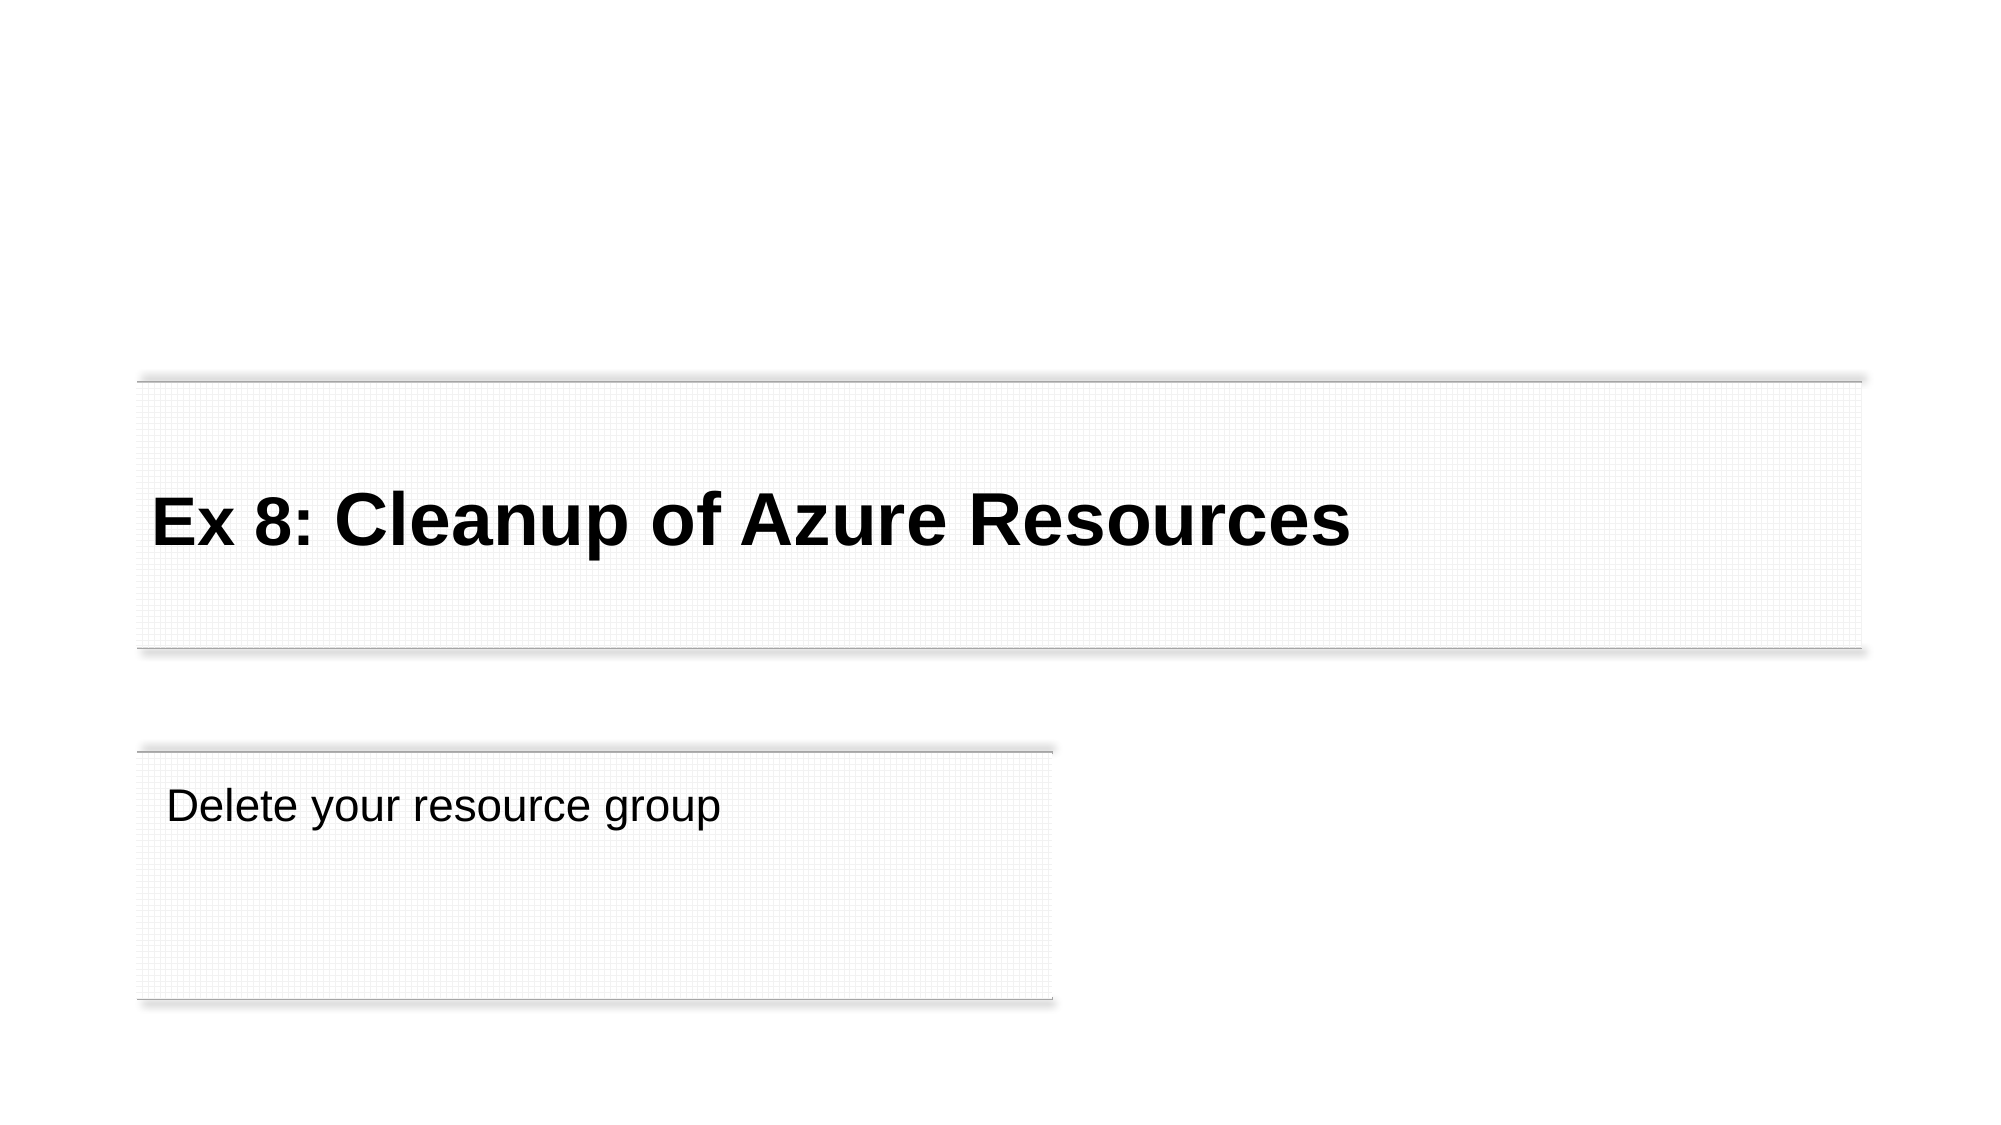

# Ex 8: Cleanup of Azure Resources
Delete your resource group